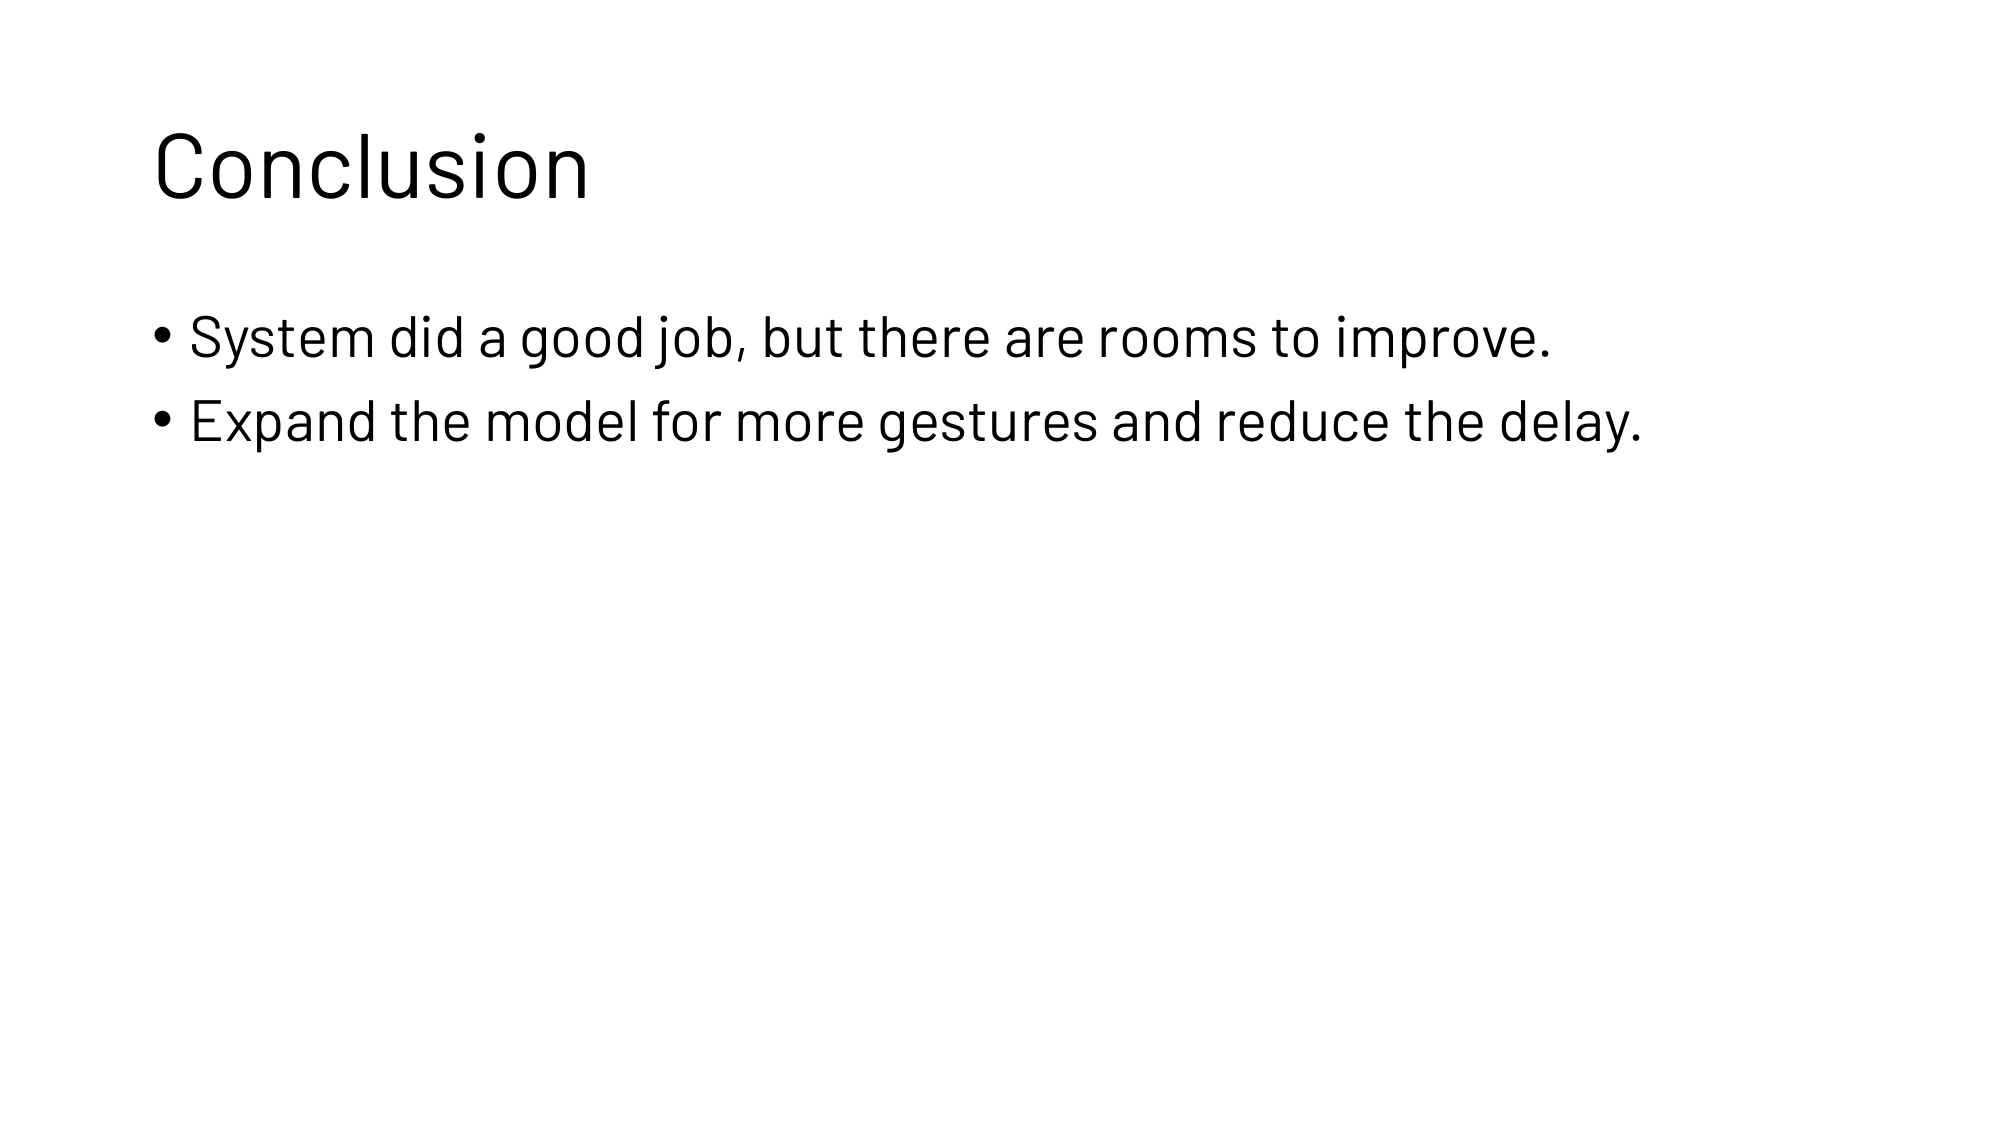

# Conclusion
System did a good job, but there are rooms to improve.
Expand the model for more gestures and reduce the delay.